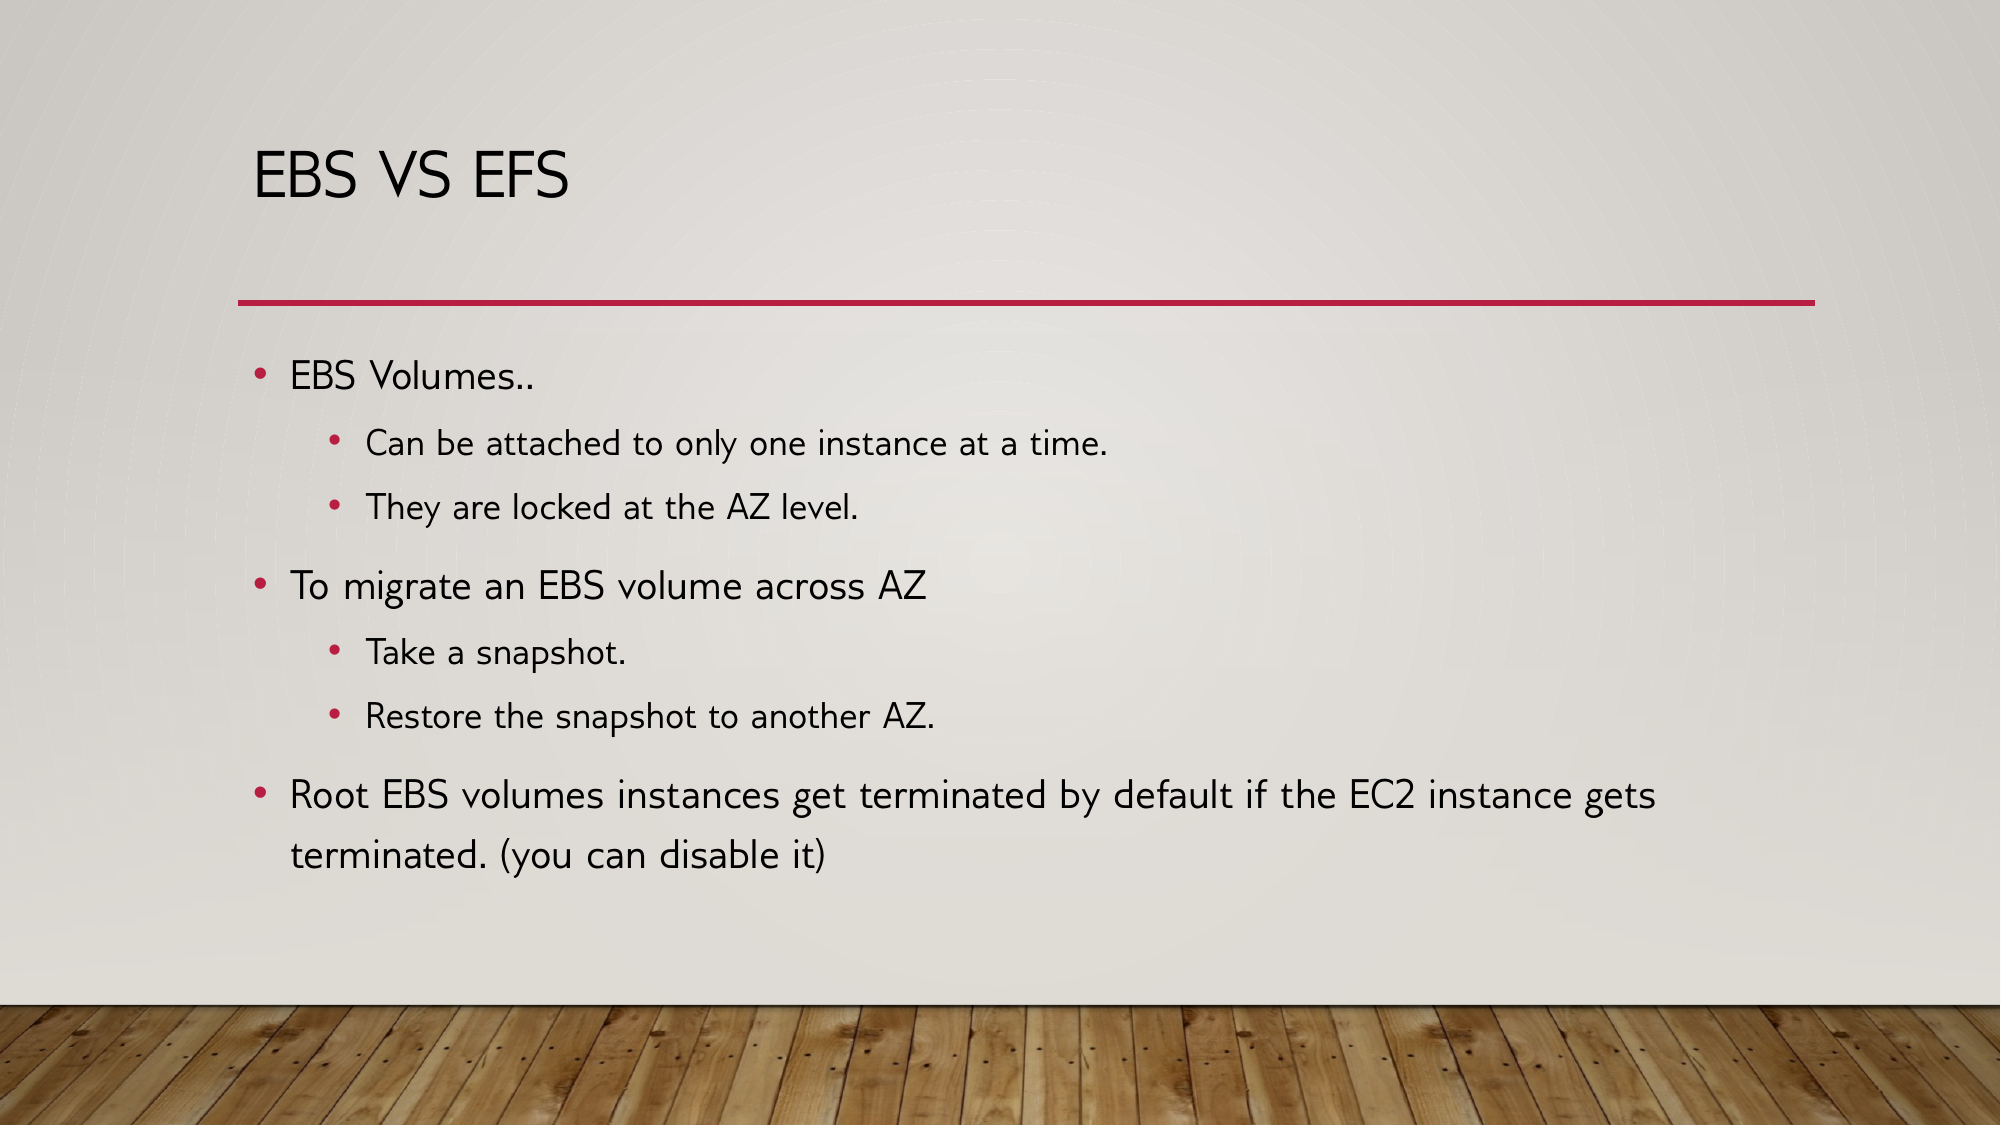

# Ebs vs efs
EBS Volumes..
Can be attached to only one instance at a time.
They are locked at the AZ level.
To migrate an EBS volume across AZ
Take a snapshot.
Restore the snapshot to another AZ.
Root EBS volumes instances get terminated by default if the EC2 instance gets terminated. (you can disable it)